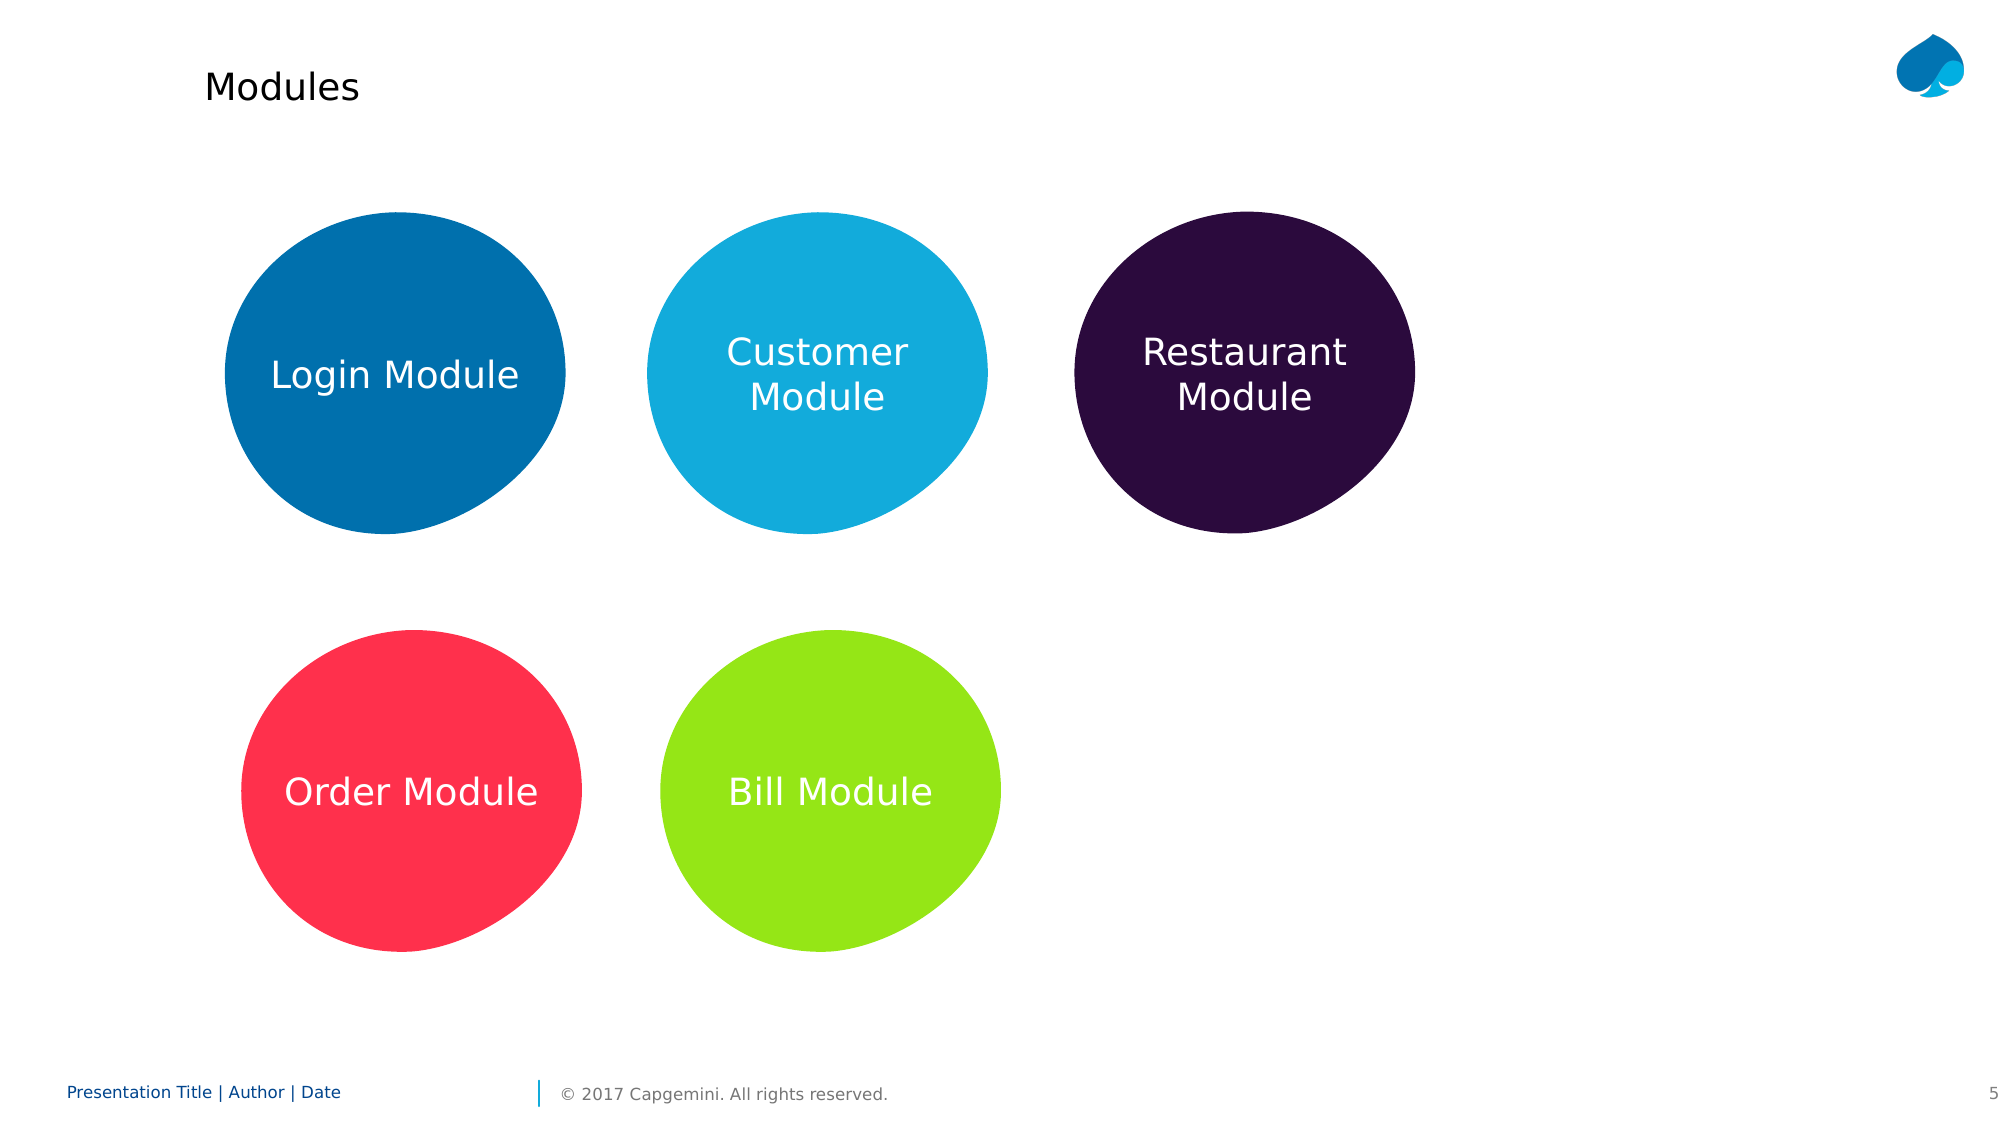

Modules
Restaurant Module
Login Module
Customer Module

Order Module
Bill Module